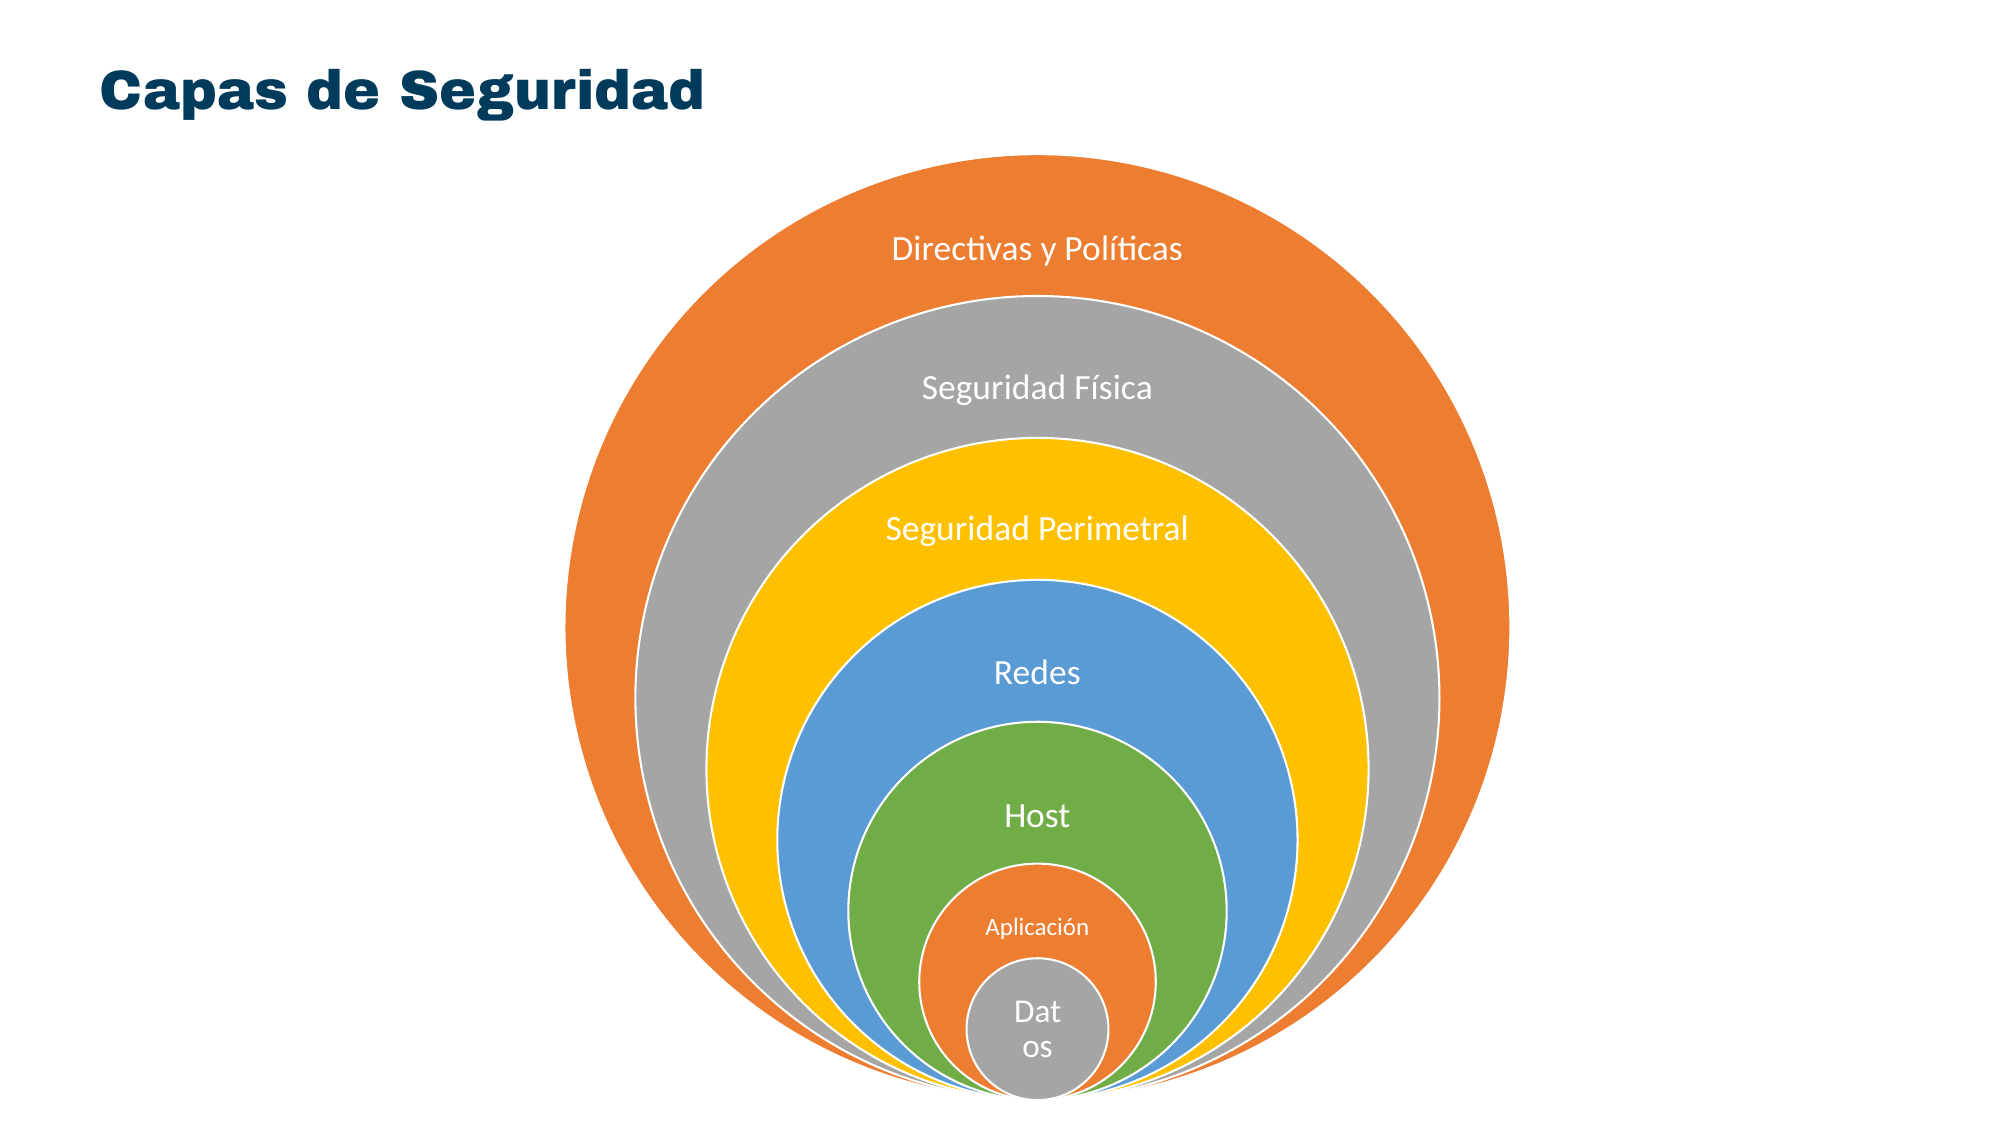

Capas de Seguridad
Directivas y Políticas
Seguridad Física
Seguridad Perimetral
Redes
Host
Aplicación
Datos